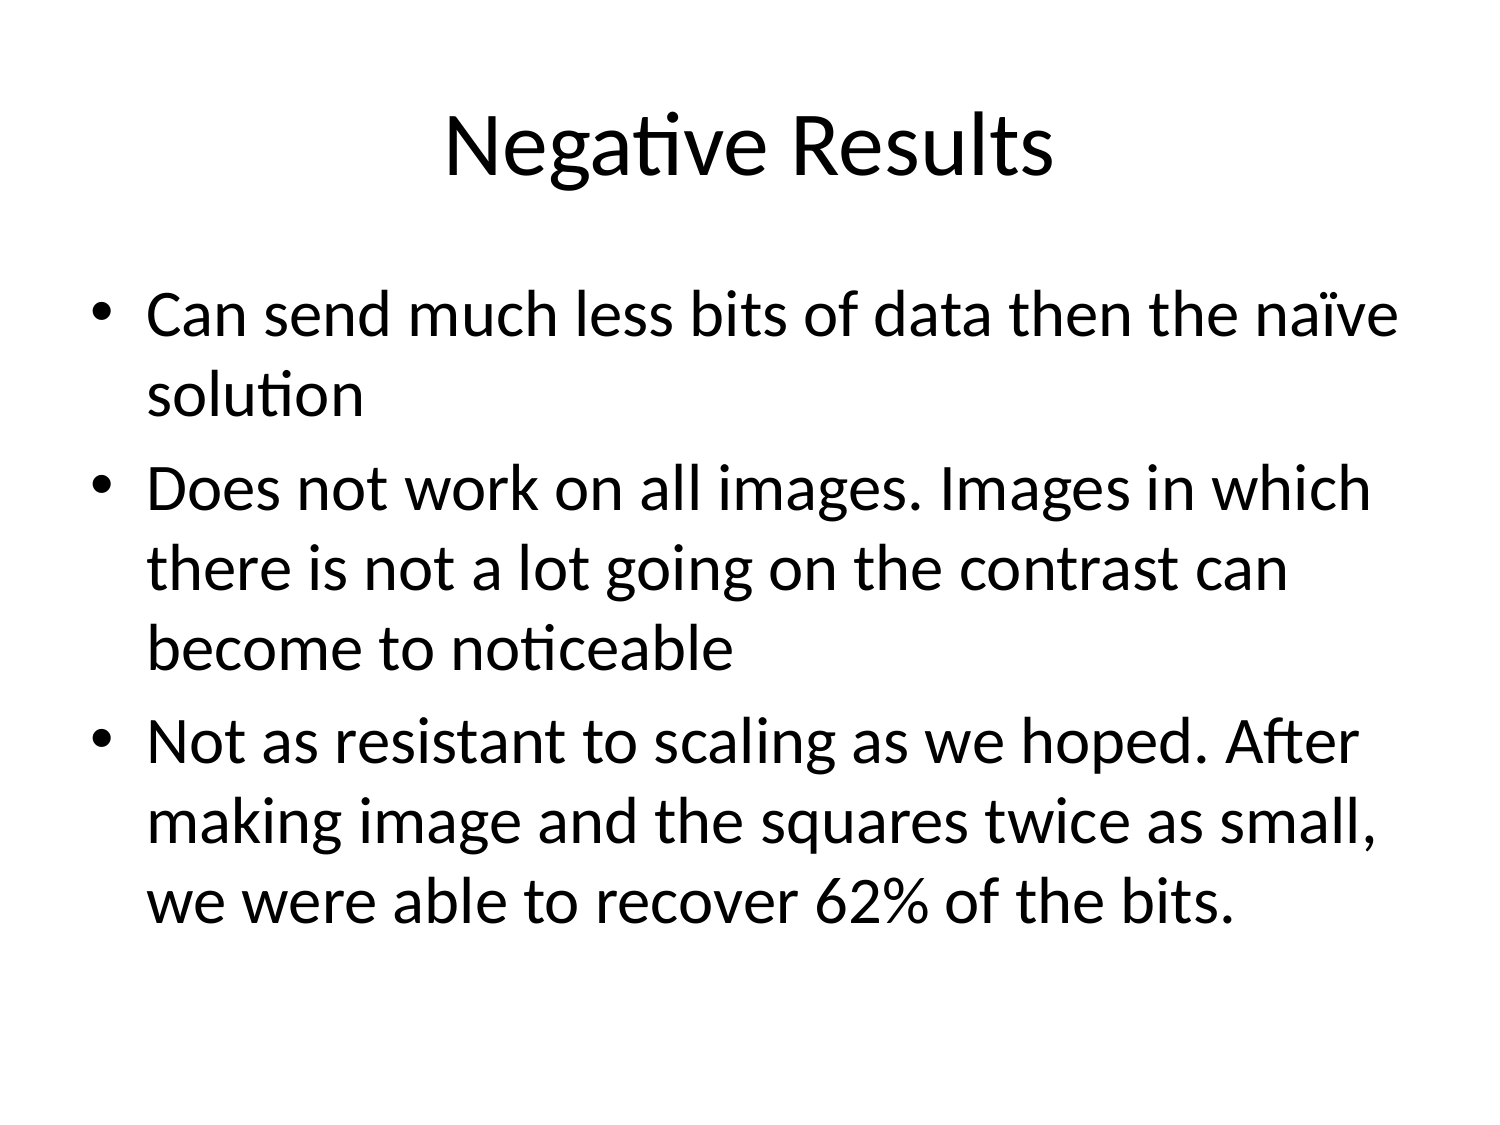

# Negative Results
Can send much less bits of data then the naïve solution
Does not work on all images. Images in which there is not a lot going on the contrast can become to noticeable
Not as resistant to scaling as we hoped. After making image and the squares twice as small, we were able to recover 62% of the bits.